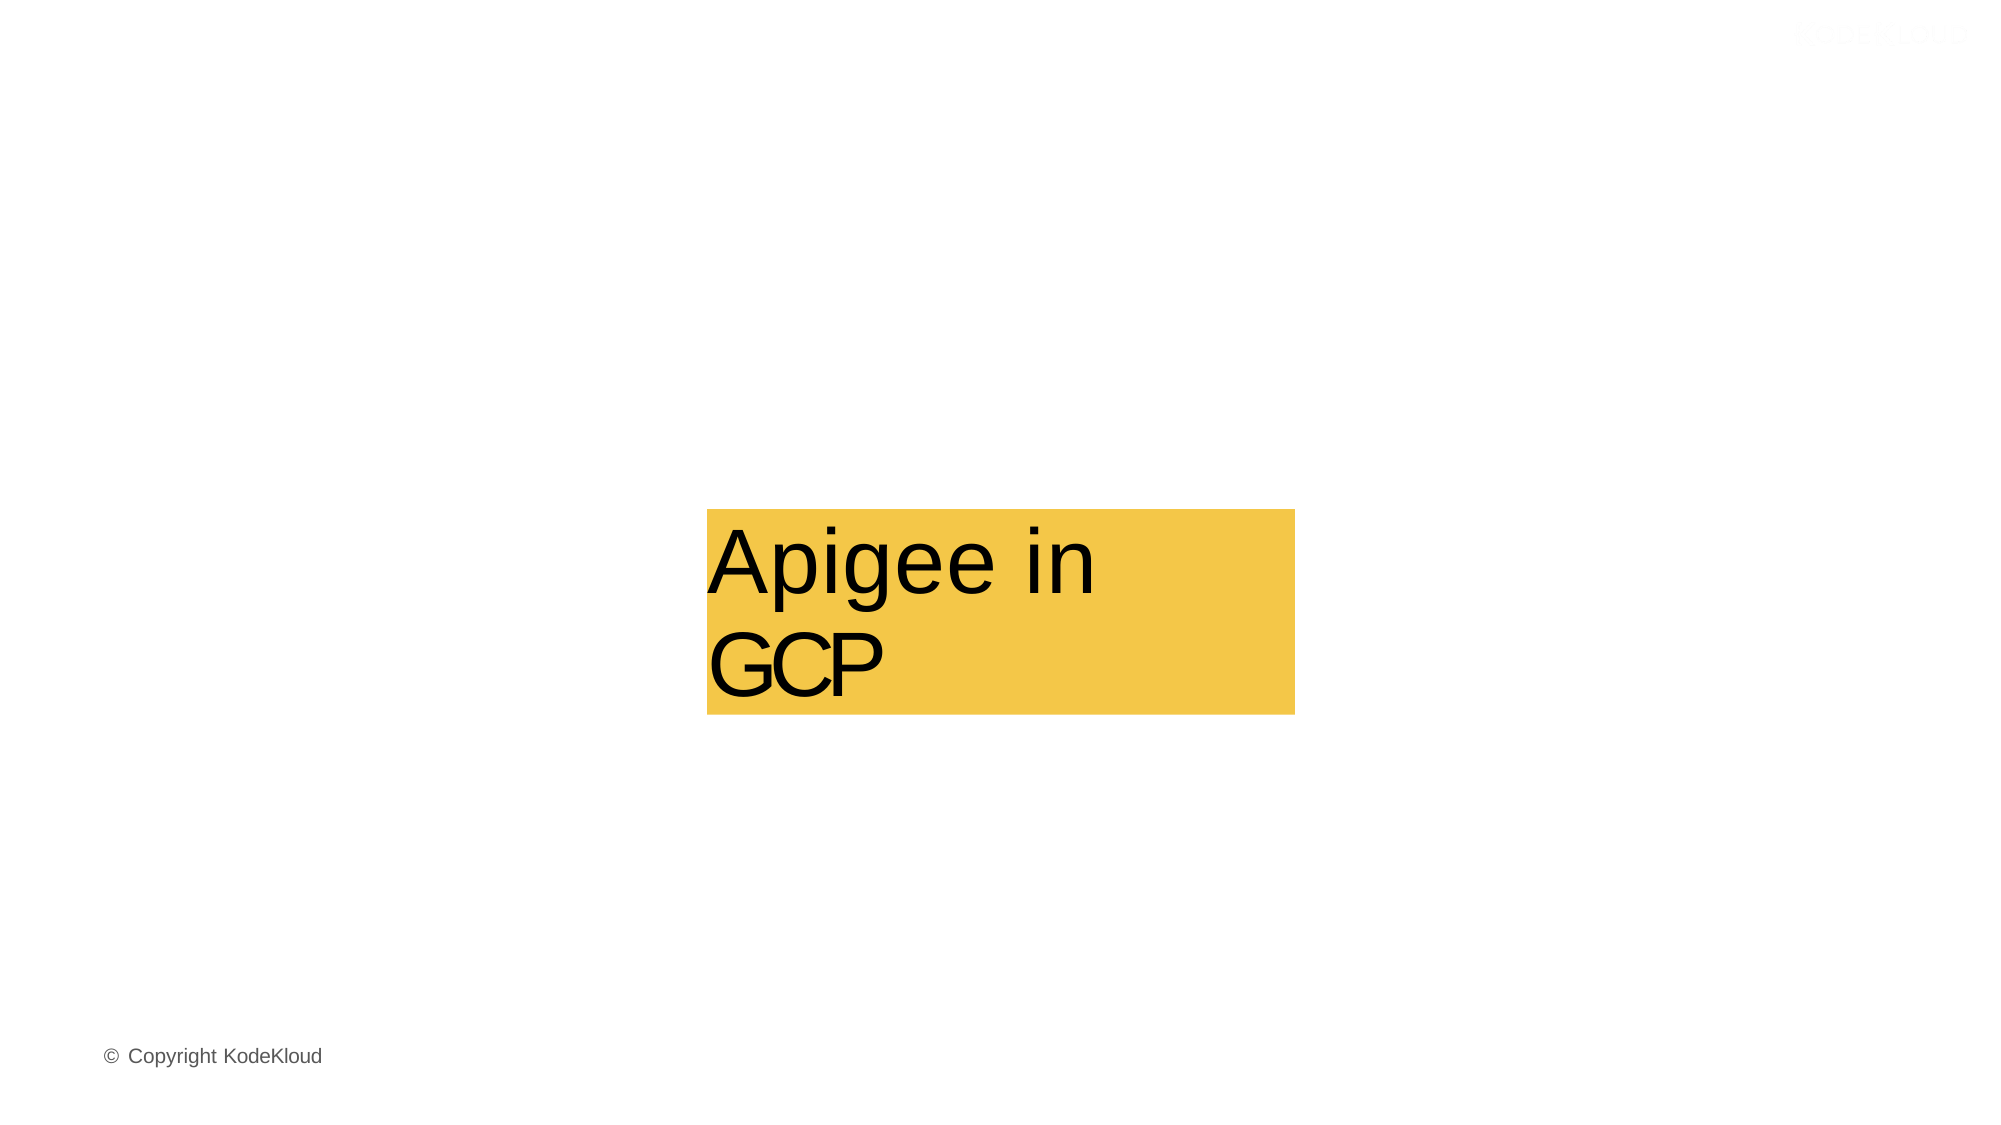

# Apigee in GCP
© Copyright KodeKloud